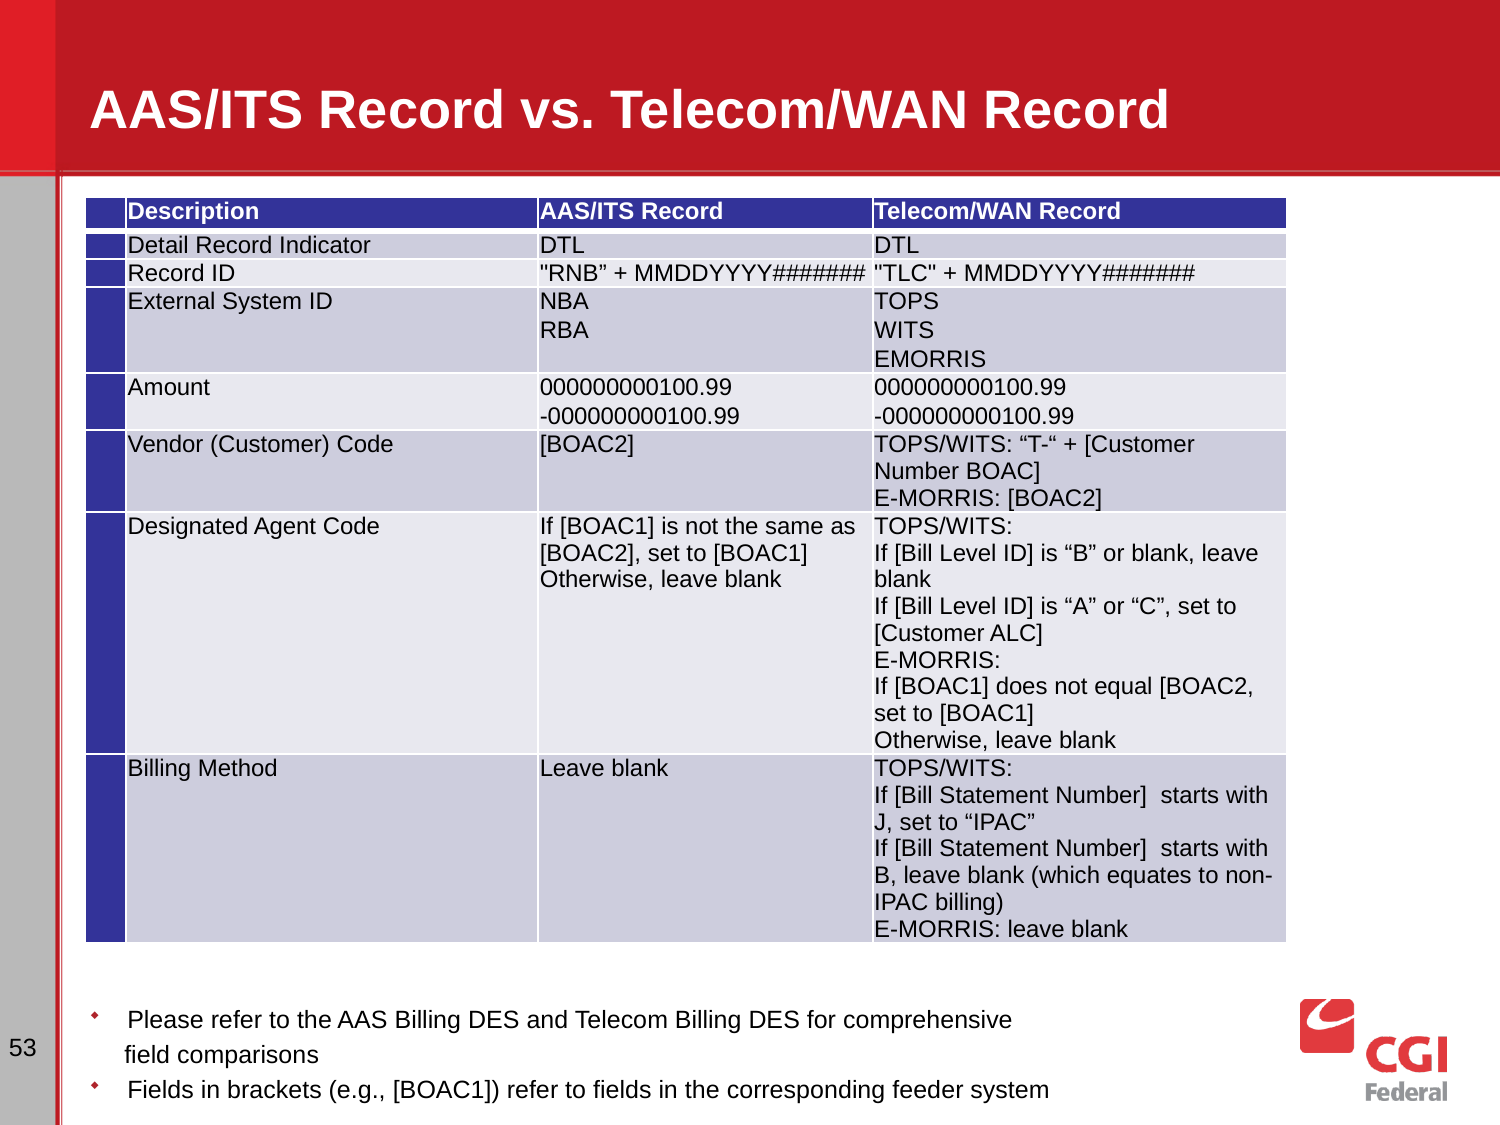

# AAS/ITS Record vs. Telecom/WAN Record
|  | Description | AAS/ITS Record | Telecom/WAN Record |
| --- | --- | --- | --- |
|  | Detail Record Indicator | DTL | DTL |
|  | Record ID | "RNB” + MMDDYYYY####### | "TLC" + MMDDYYYY####### |
|  | External System ID | NBA RBA | TOPS WITS EMORRIS |
|  | Amount | 000000000100.99 -000000000100.99 | 000000000100.99 -000000000100.99 |
|  | Vendor (Customer) Code | [BOAC2] | TOPS/WITS: “T-“ + [Customer Number BOAC] E-MORRIS: [BOAC2] |
|  | Designated Agent Code | If [BOAC1] is not the same as [BOAC2], set to [BOAC1] Otherwise, leave blank | TOPS/WITS: If [Bill Level ID] is “B” or blank, leave blank If [Bill Level ID] is “A” or “C”, set to [Customer ALC] E-MORRIS: If [BOAC1] does not equal [BOAC2, set to [BOAC1] Otherwise, leave blank |
|  | Billing Method | Leave blank | TOPS/WITS: If [Bill Statement Number] starts with J, set to “IPAC” If [Bill Statement Number] starts with B, leave blank (which equates to non-IPAC billing) E-MORRIS: leave blank |
Please refer to the AAS Billing DES and Telecom Billing DES for comprehensive
     field comparisons
Fields in brackets (e.g., [BOAC1]) refer to fields in the corresponding feeder system

53